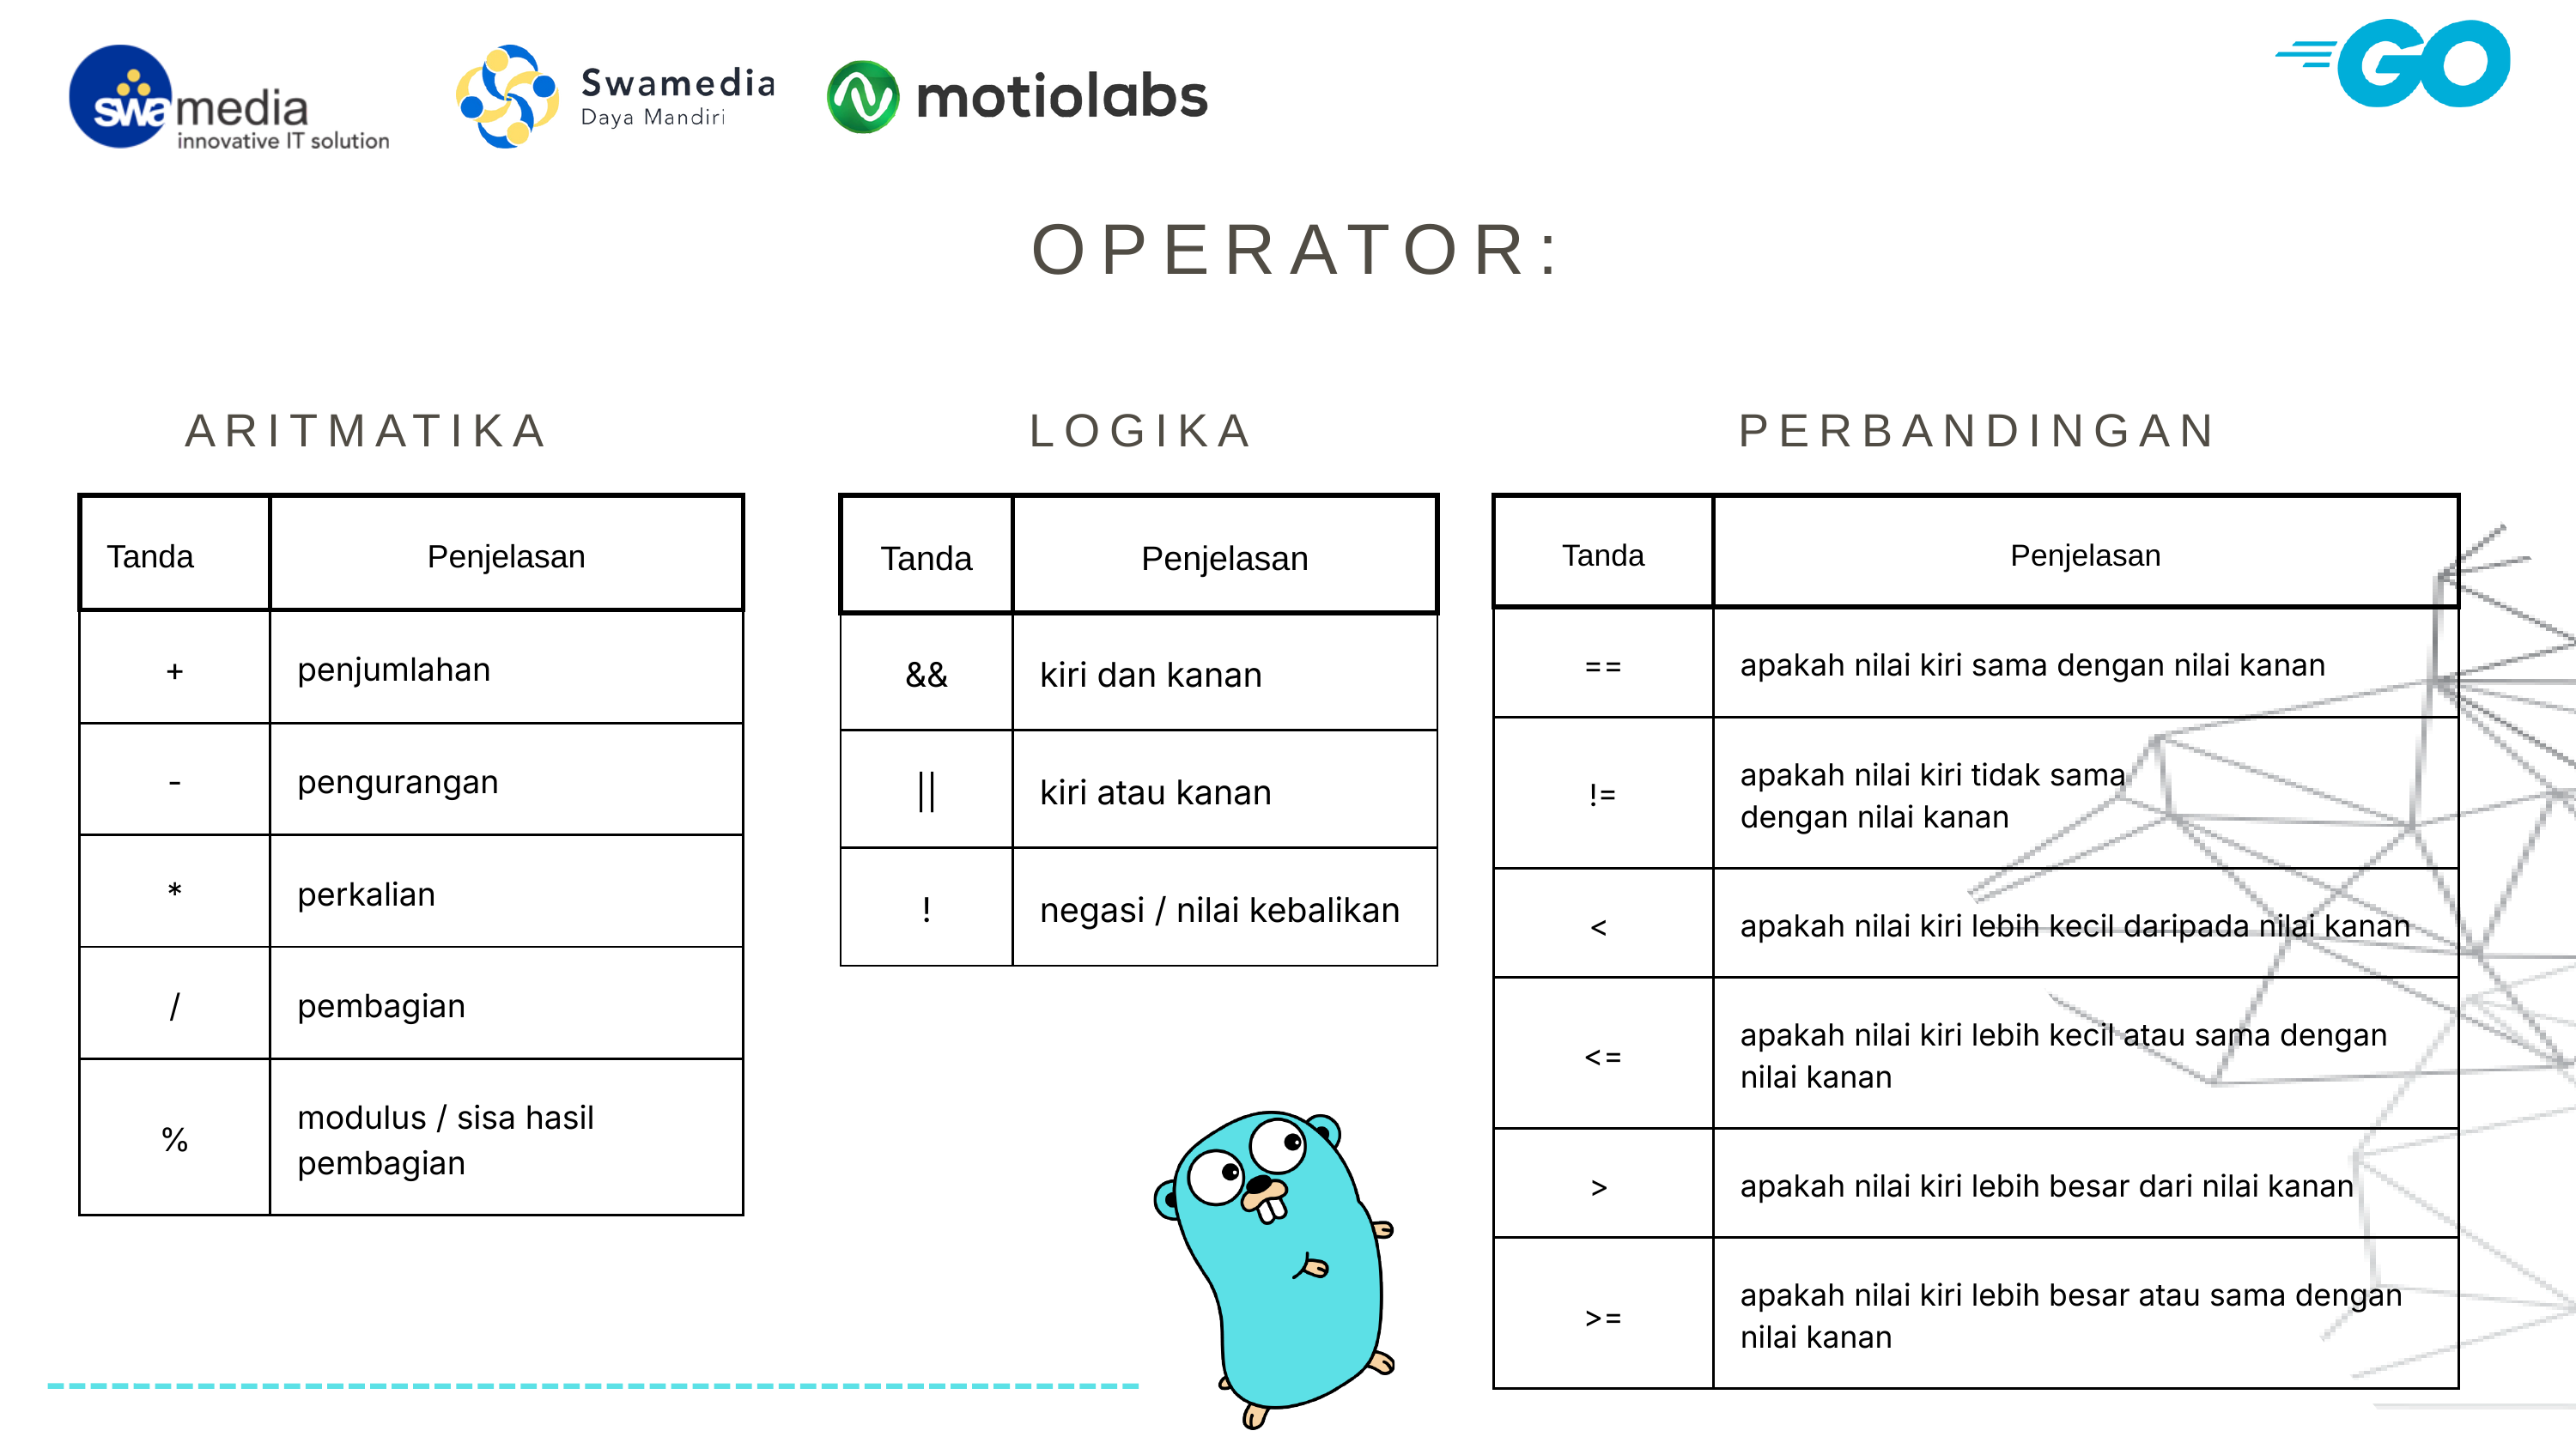

OPERATOR:
ARITMATIKA
LOGIKA
PERBANDINGAN

| Tanda | Penjelasan |
| --- | --- |
| + | penjumlahan |
| - | pengurangan |
| \* | perkalian |
| / | pembagian |
| % | modulus / sisa hasil pembagian |
| Tanda | Penjelasan |
| --- | --- |
| && | kiri dan kanan |
| || | kiri atau kanan |
| ! | negasi / nilai kebalikan |
| Tanda | Penjelasan |
| --- | --- |
| == | apakah nilai kiri sama dengan nilai kanan |
| != | apakah nilai kiri tidak sama dengan nilai kanan |
| < | apakah nilai kiri lebih kecil daripada nilai kanan |
| <= | apakah nilai kiri lebih kecil atau sama dengan nilai kanan |
| > | apakah nilai kiri lebih besar dari nilai kanan |
| >= | apakah nilai kiri lebih besar atau sama dengan nilai kanan |